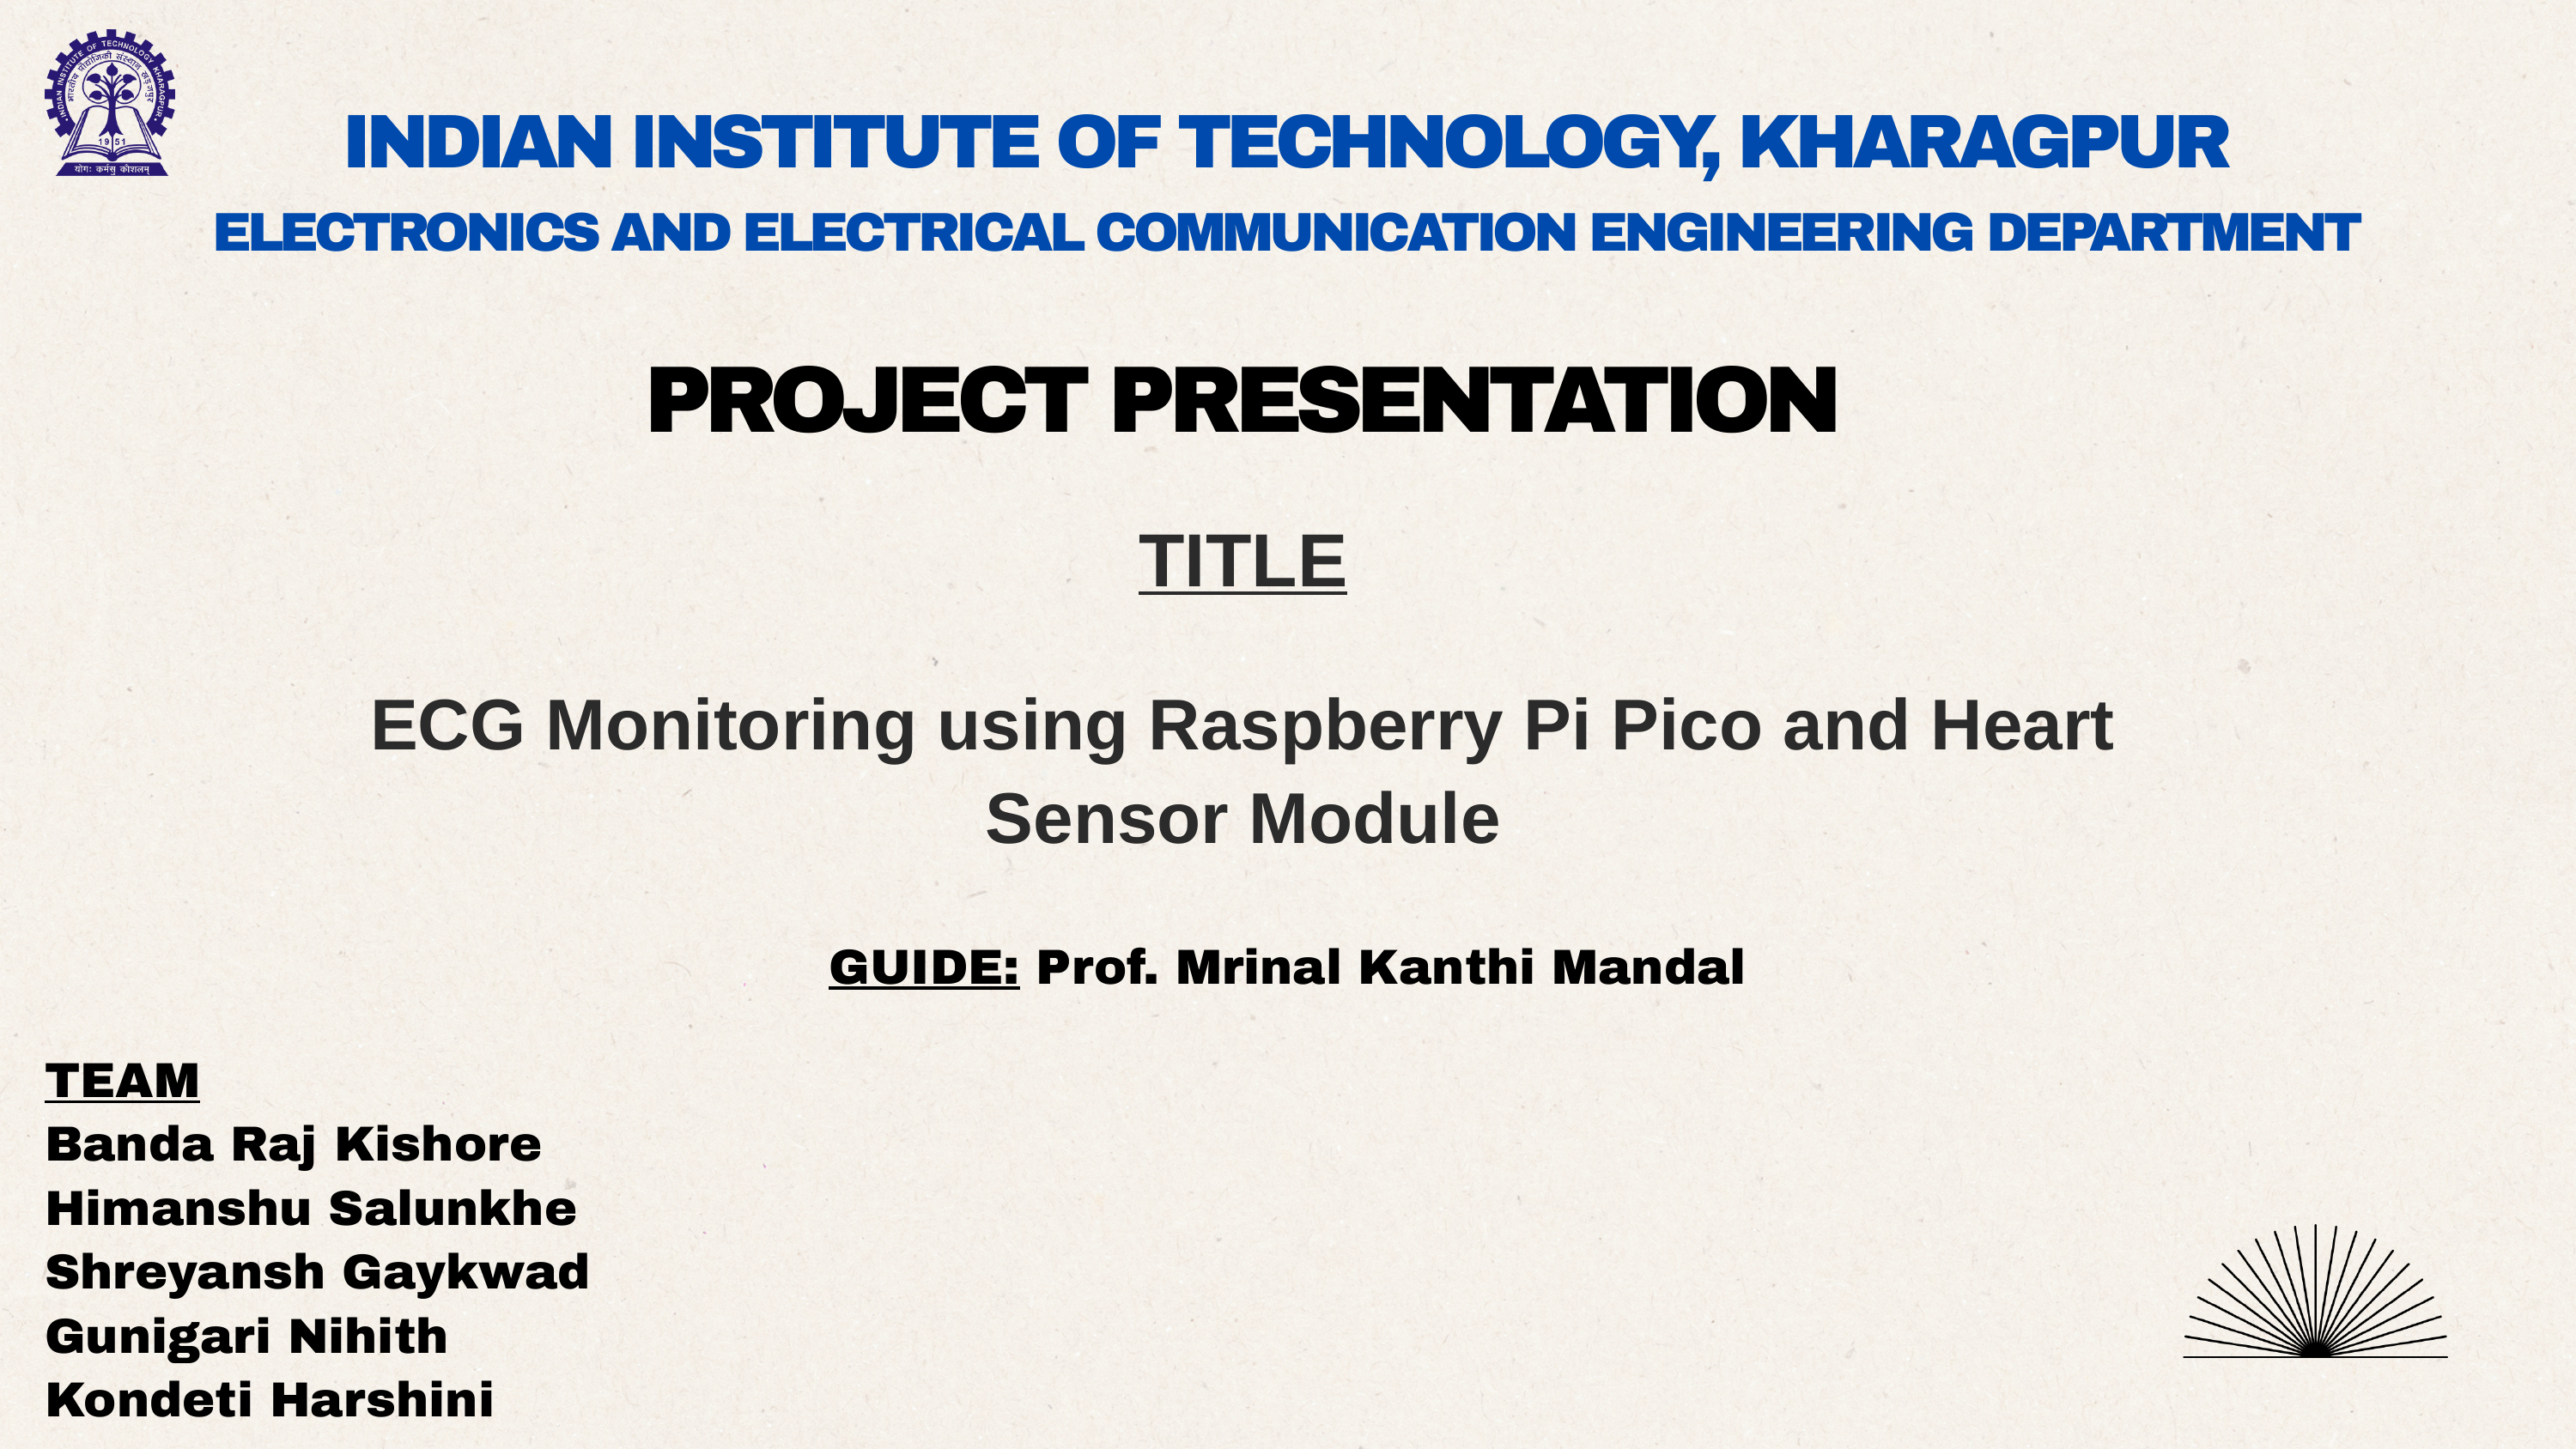

INDIAN INSTITUTE OF TECHNOLOGY, KHARAGPUR
ELECTRONICS AND ELECTRICAL COMMUNICATION ENGINEERING DEPARTMENT
PROJECT PRESENTATION
TITLE
ECG Monitoring using Raspberry Pi Pico and Heart Sensor Module
GUIDE: Prof. Mrinal Kanthi Mandal
TEAM
Banda Raj Kishore
Himanshu Salunkhe
Shreyansh Gaykwad
Gunigari Nihith
Kondeti Harshini